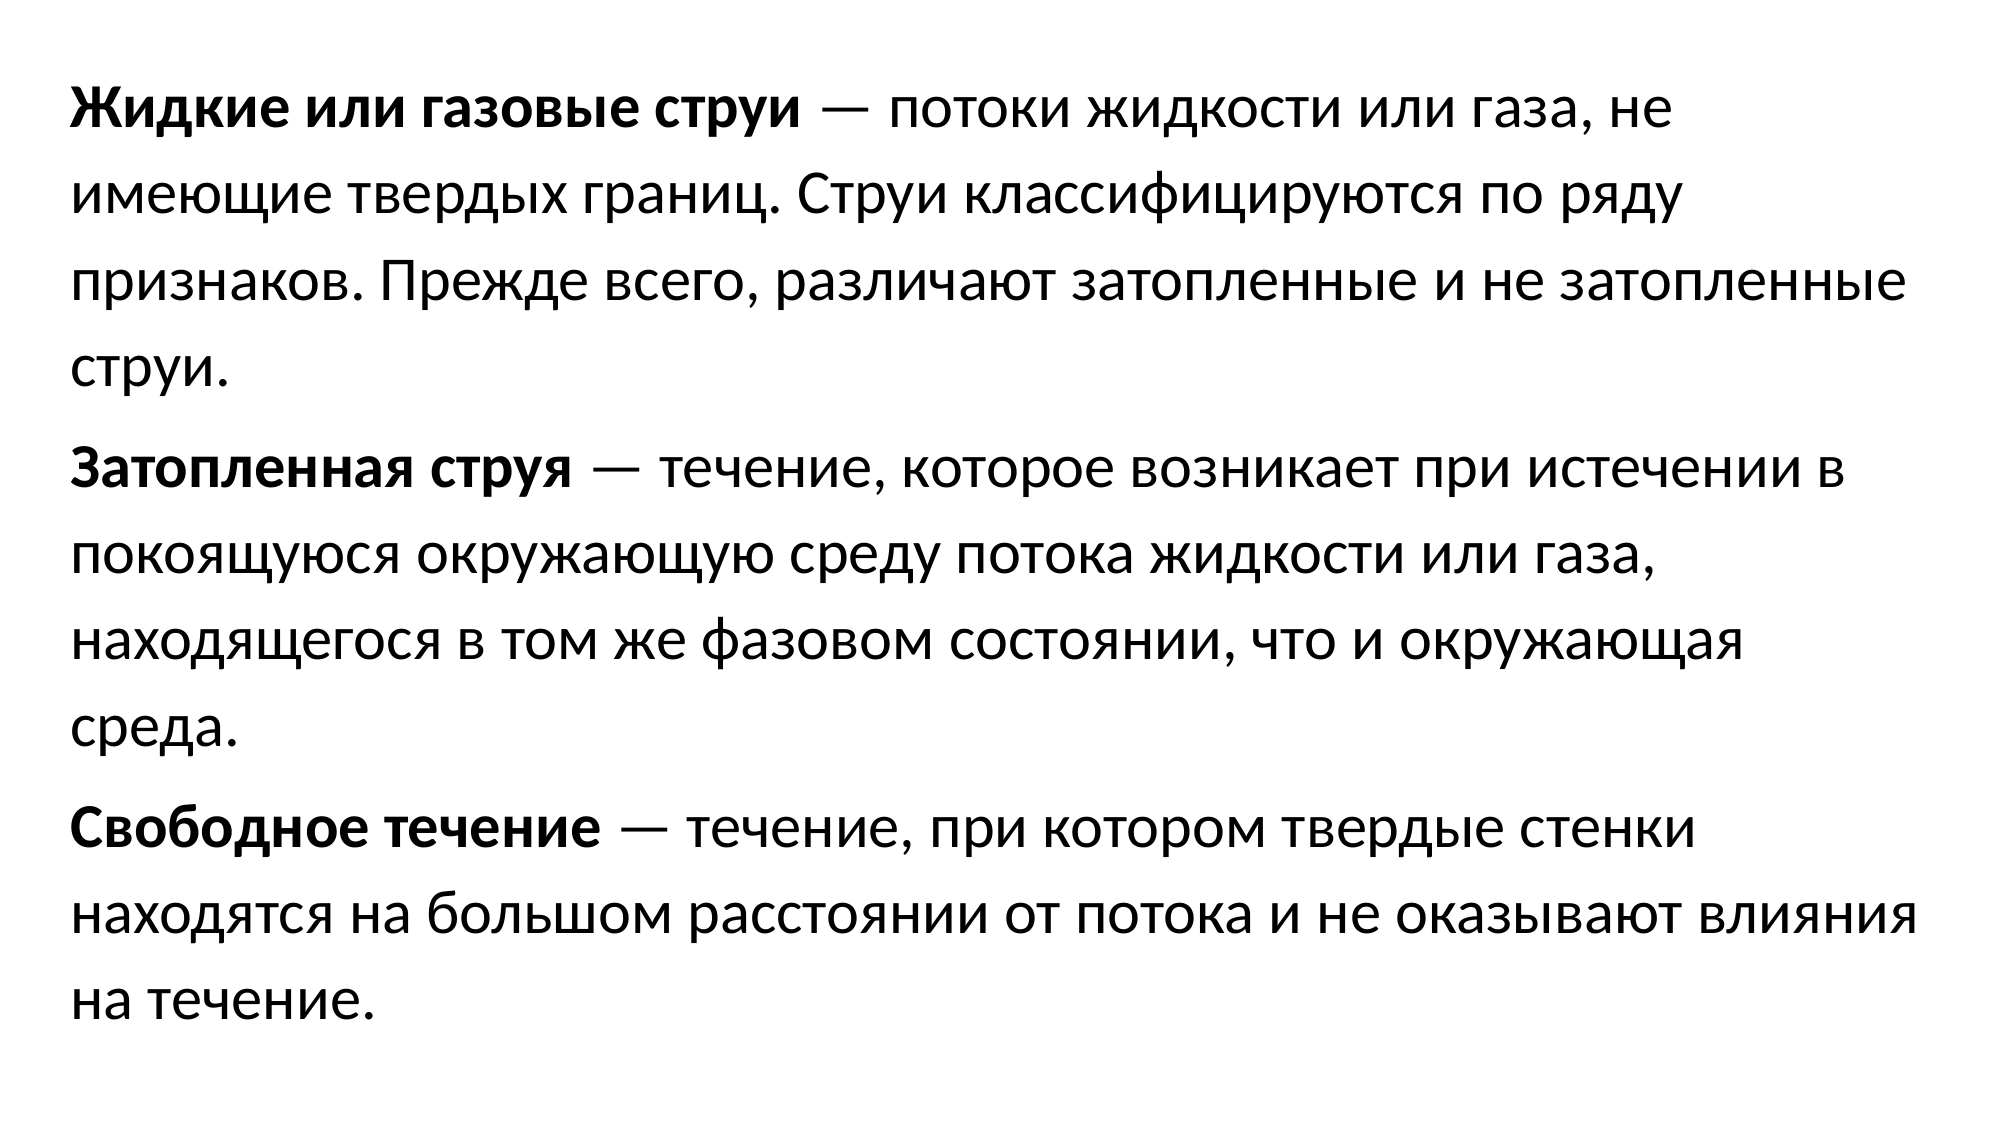

Жидкие или газовые струи — потоки жидкости или газа, не имеющие твердых границ. Струи классифицируются по ряду признаков. Прежде всего, различают затопленные и не затопленные струи.
Затопленная струя — течение, которое возникает при истечении в покоящуюся окружающую среду потока жидкости или газа, находящегося в том же фазовом состоянии, что и окружающая среда.
Свободное течение — течение, при котором твердые стенки находятся на большом расстоянии от потока и не оказывают влияния на течение.